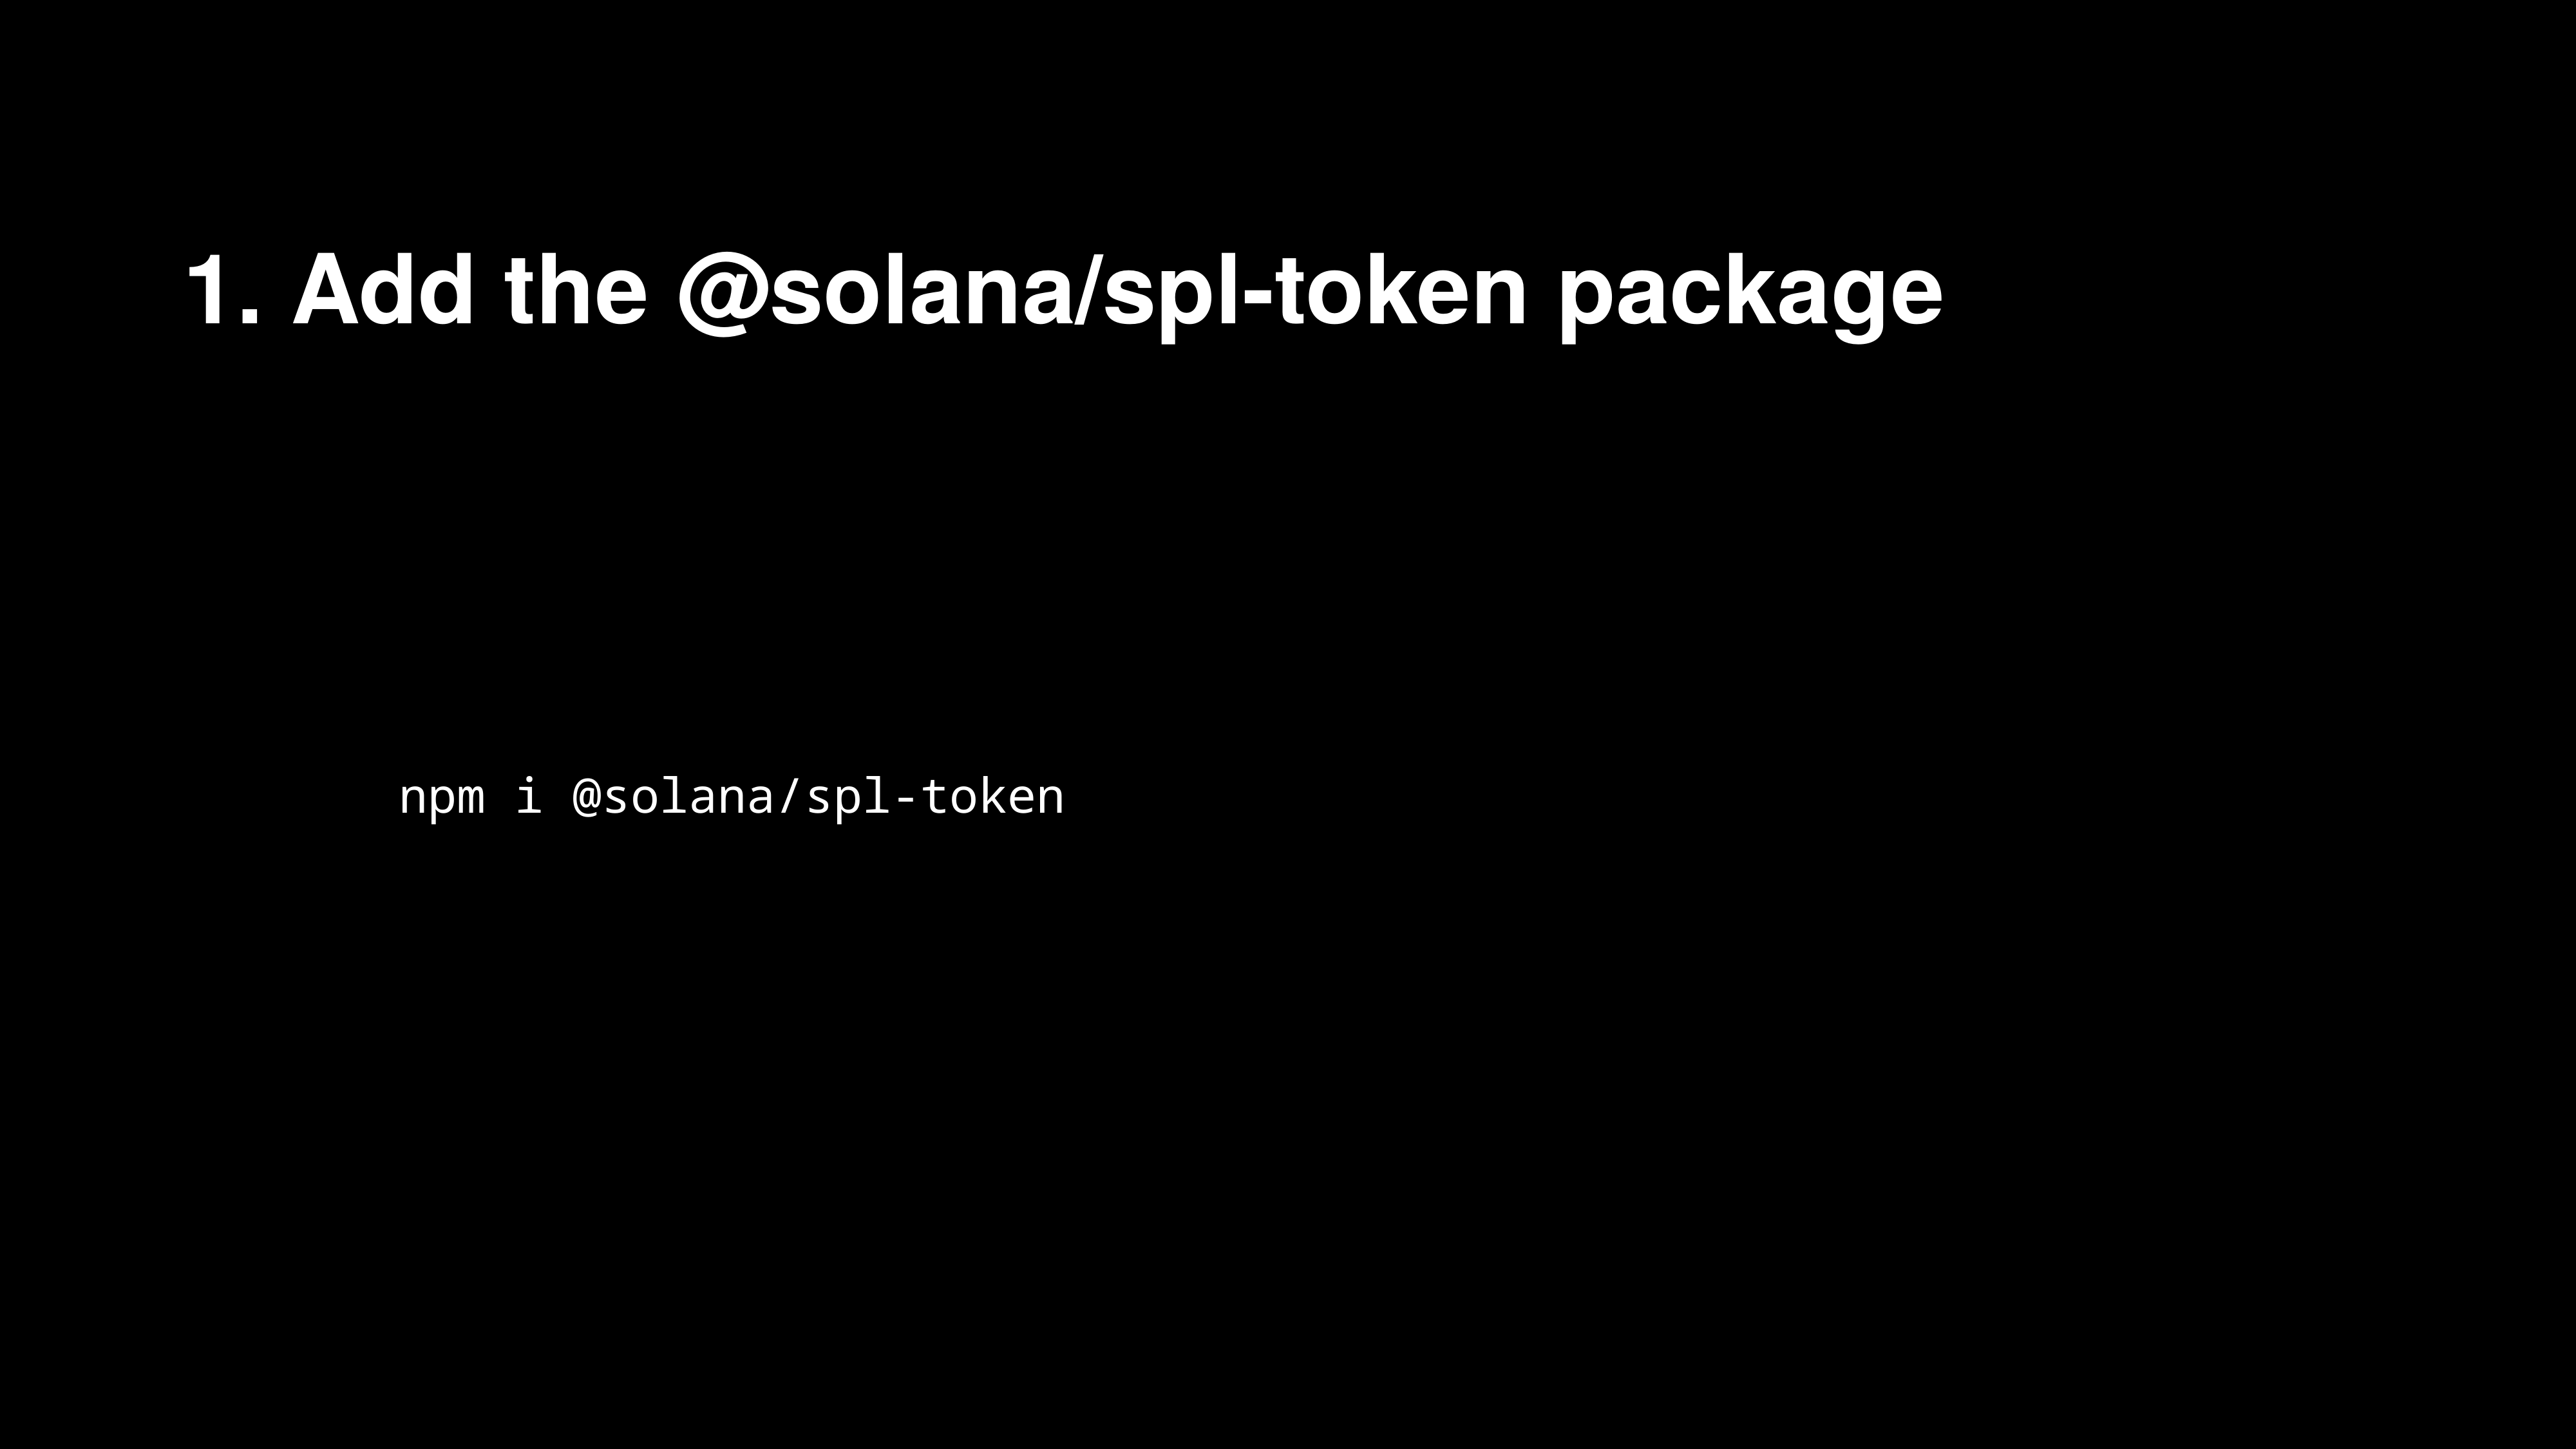

1. Add the @solana/spl-token package
npm i @solana/spl-token